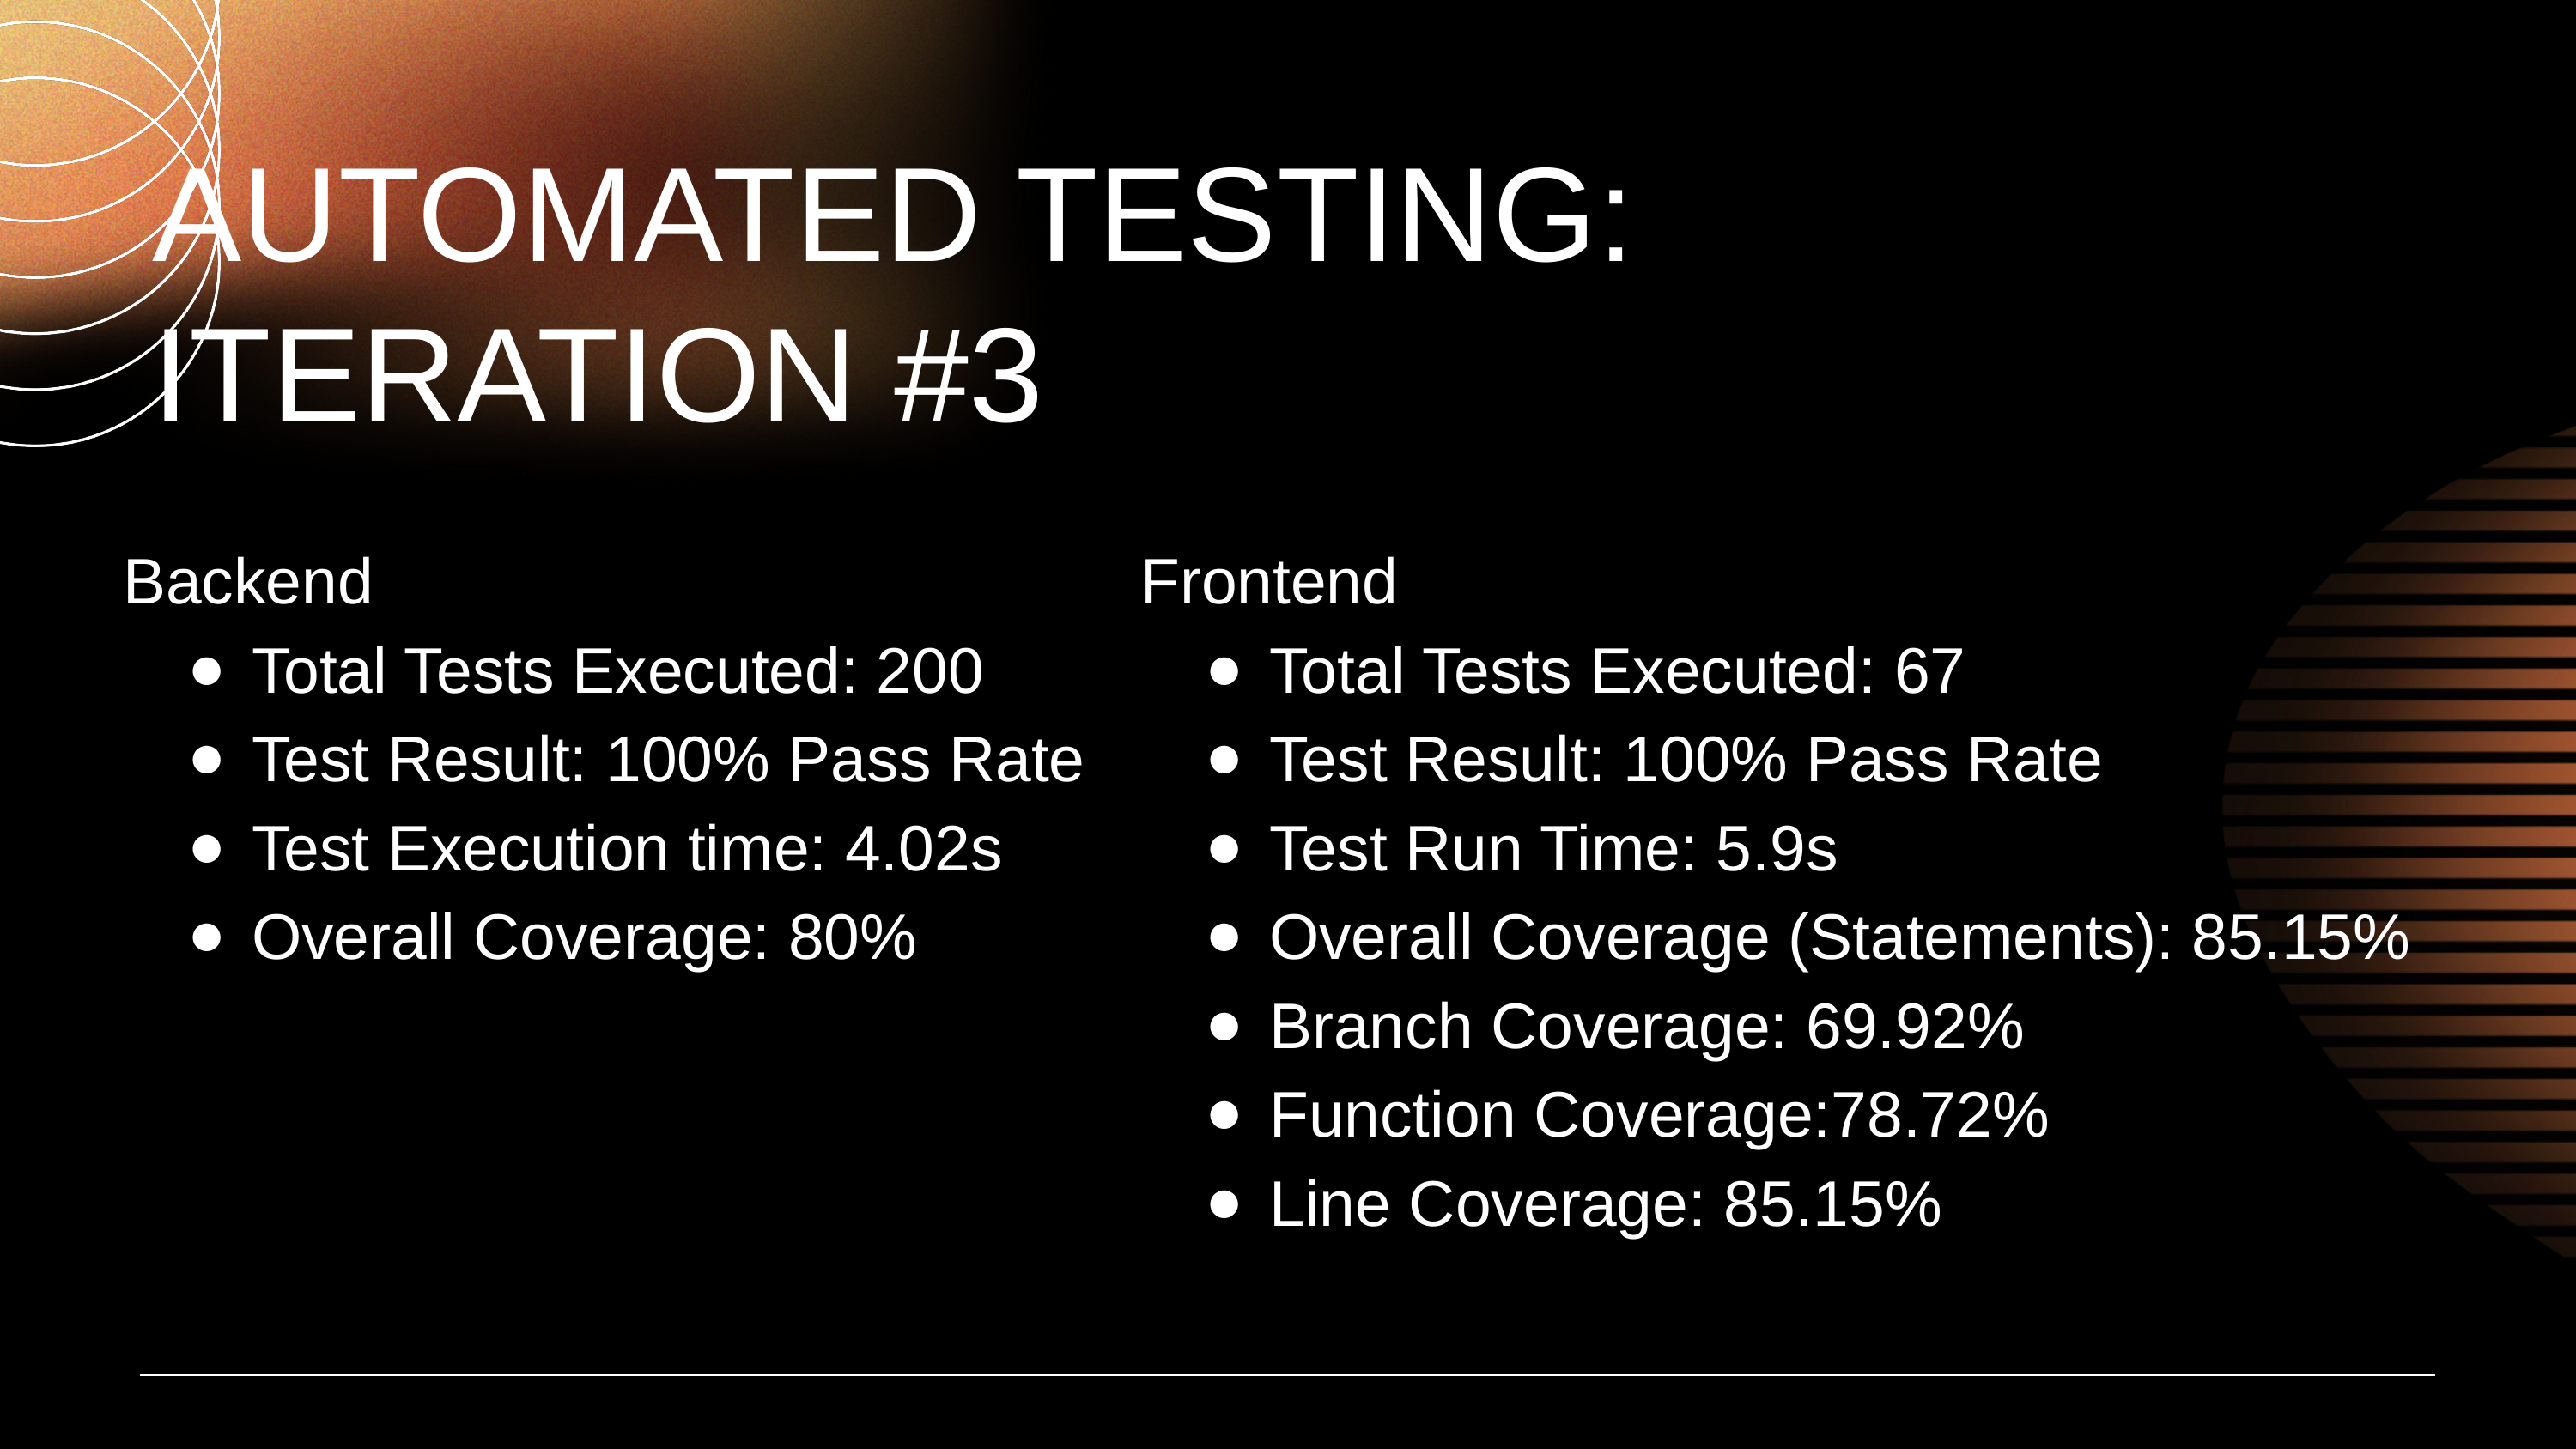

AUTOMATED TESTING:
ITERATION #3

Backend
Total Tests Executed: 200
Test Result: 100% Pass Rate
Test Execution time: 4.02s
Overall Coverage: 80%
Frontend
Total Tests Executed: 67
Test Result: 100% Pass Rate
Test Run Time: 5.9s
Overall Coverage (Statements): 85.15%
Branch Coverage: 69.92%
Function Coverage:78.72%
Line Coverage: 85.15%